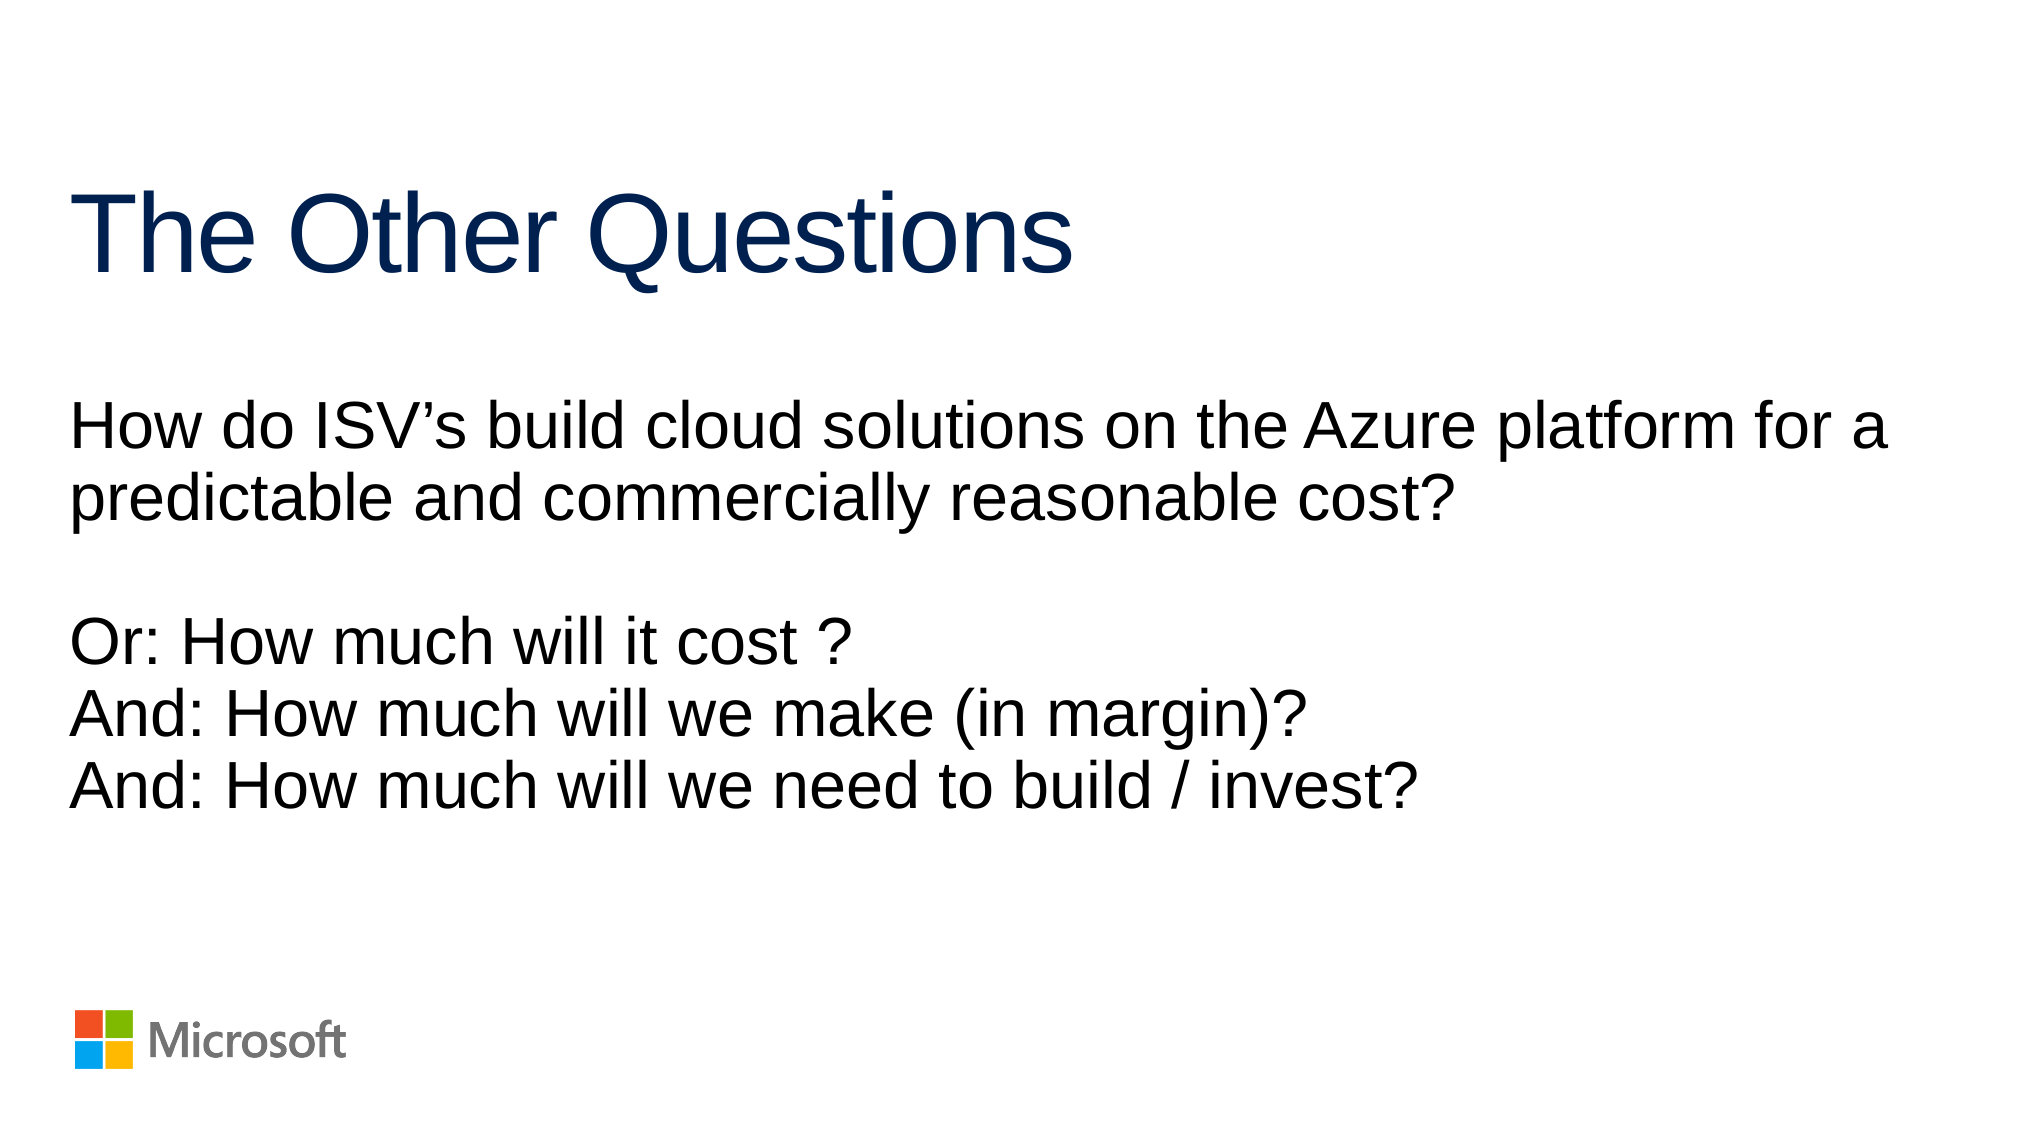

# The Other Questions
How do ISV’s build cloud solutions on the Azure platform for a predictable and commercially reasonable cost?

Or: How much will it cost ?
And: How much will we make (in margin)?
And: How much will we need to build / invest?